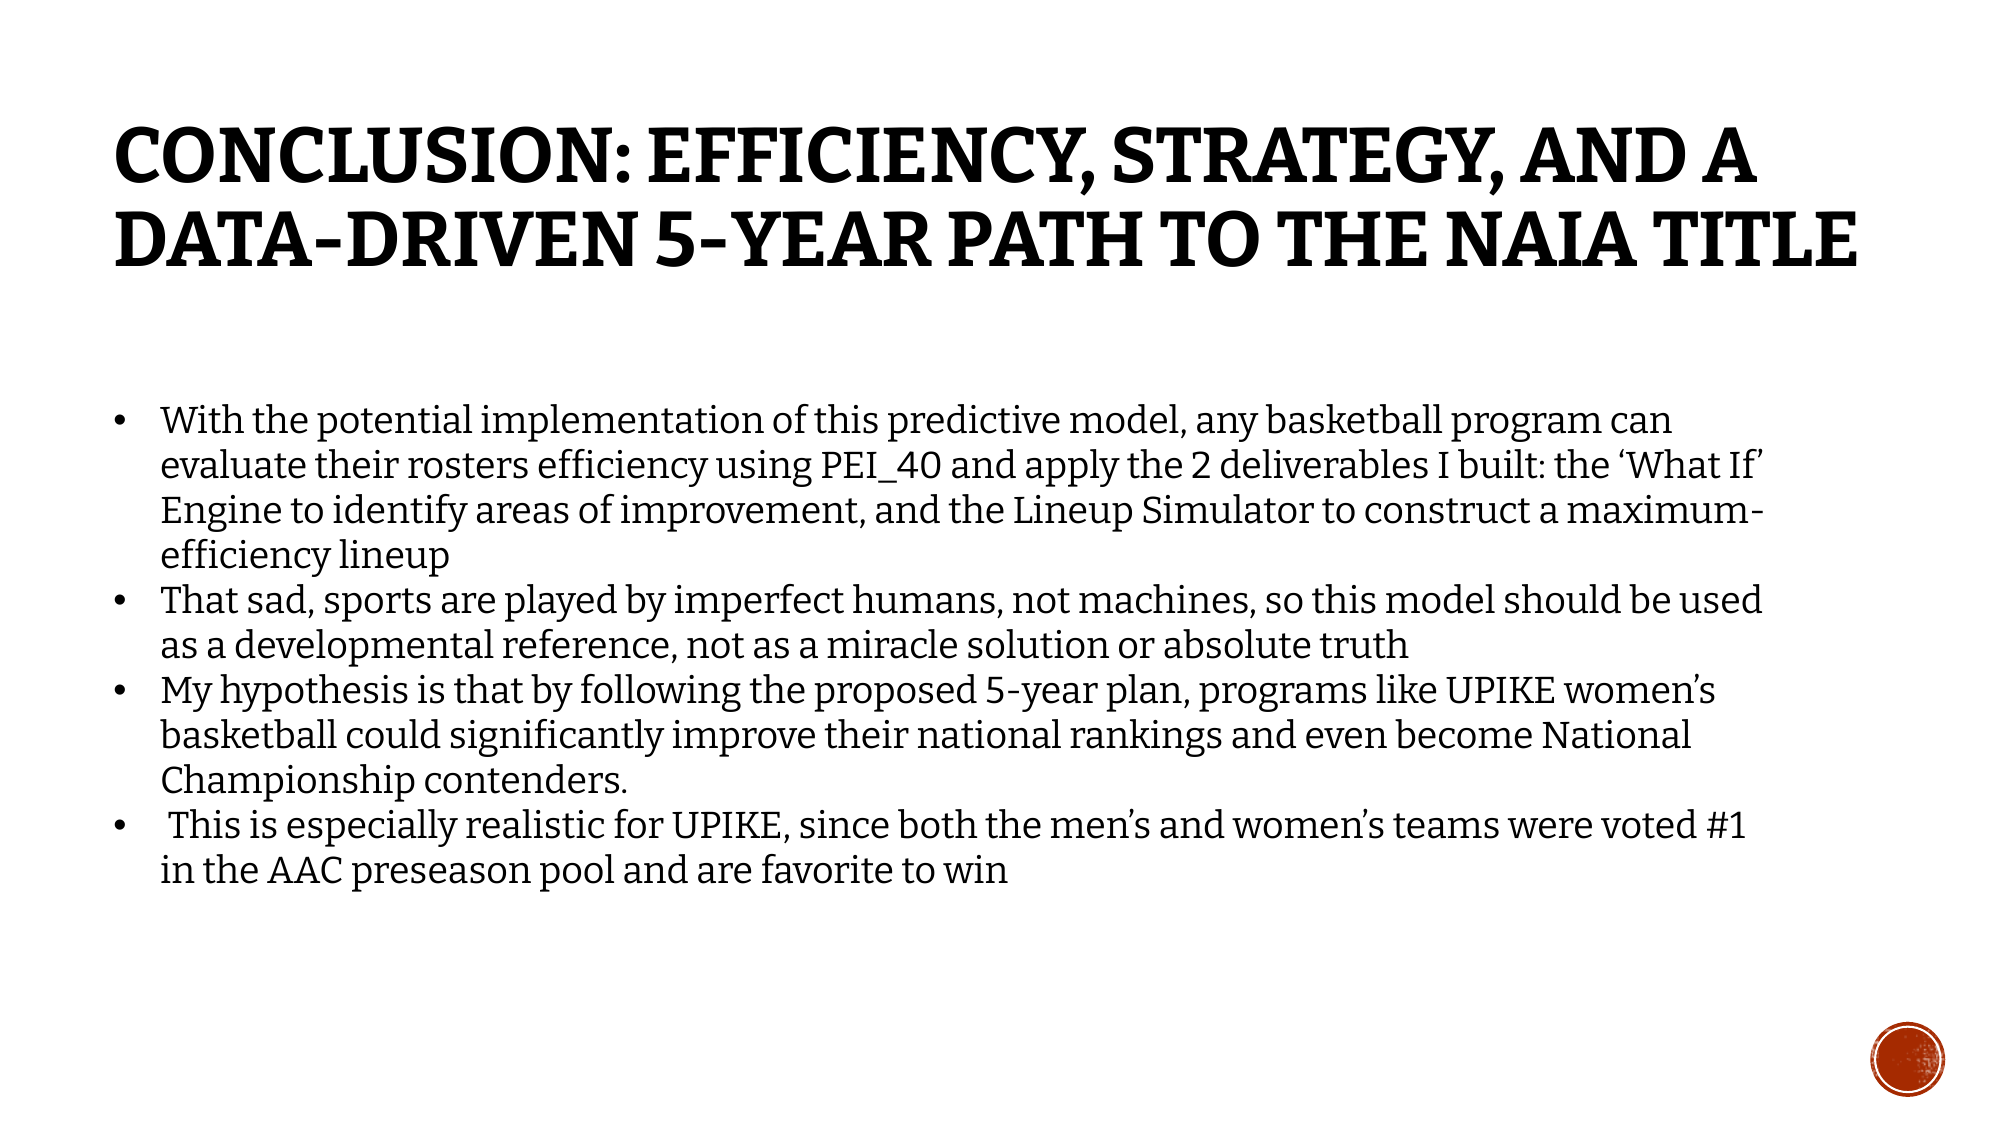

# Conclusion: Efficiency, Strategy, and a Data-Driven 5-year Path to the NAIA Title
With the potential implementation of this predictive model, any basketball program can evaluate their rosters efficiency using PEI_40 and apply the 2 deliverables I built: the ‘What If’ Engine to identify areas of improvement, and the Lineup Simulator to construct a maximum-efficiency lineup
That sad, sports are played by imperfect humans, not machines, so this model should be used as a developmental reference, not as a miracle solution or absolute truth
My hypothesis is that by following the proposed 5-year plan, programs like UPIKE women’s basketball could significantly improve their national rankings and even become National Championship contenders.
 This is especially realistic for UPIKE, since both the men’s and women’s teams were voted #1 in the AAC preseason pool and are favorite to win